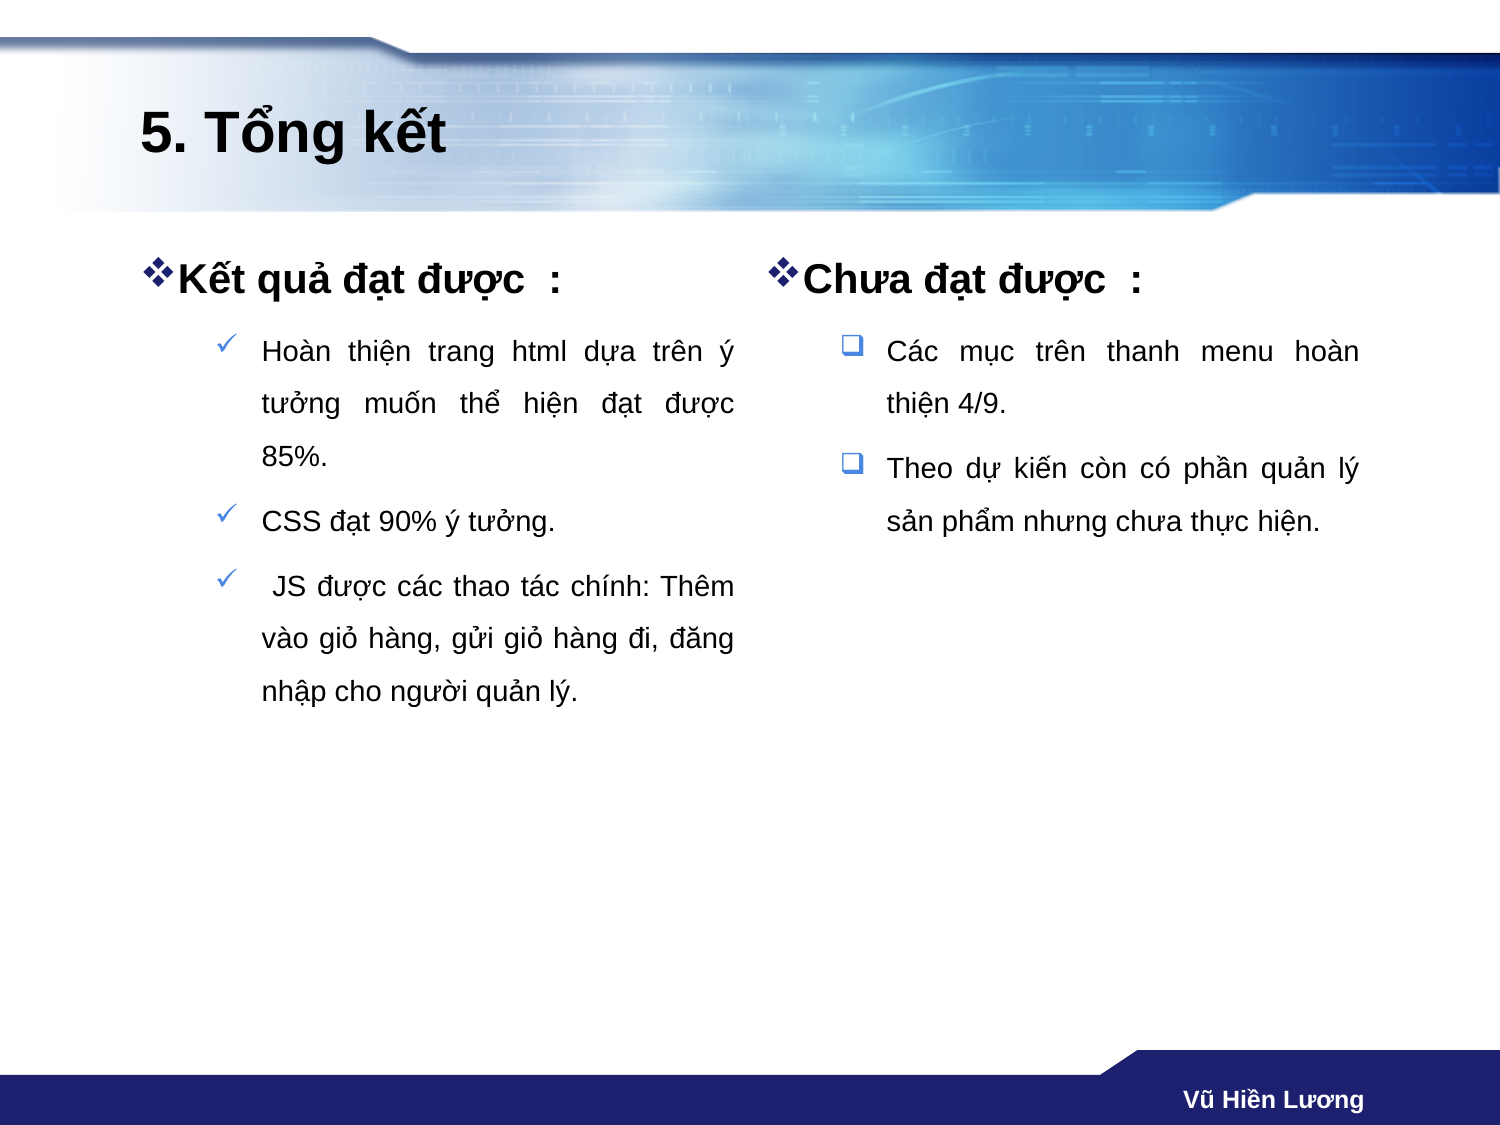

# 5. Tổng kết
Kết quả đạt được  :
Hoàn thiện trang html dựa trên ý tưởng muốn thể hiện đạt được 85%.
CSS đạt 90% ý tưởng.
 JS được các thao tác chính: Thêm vào giỏ hàng, gửi giỏ hàng đi, đăng nhập cho người quản lý.
Chưa đạt được  :
Các mục trên thanh menu hoàn thiện 4/9.
Theo dự kiến còn có phần quản lý sản phẩm nhưng chưa thực hiện.

Vũ Hiền Lương